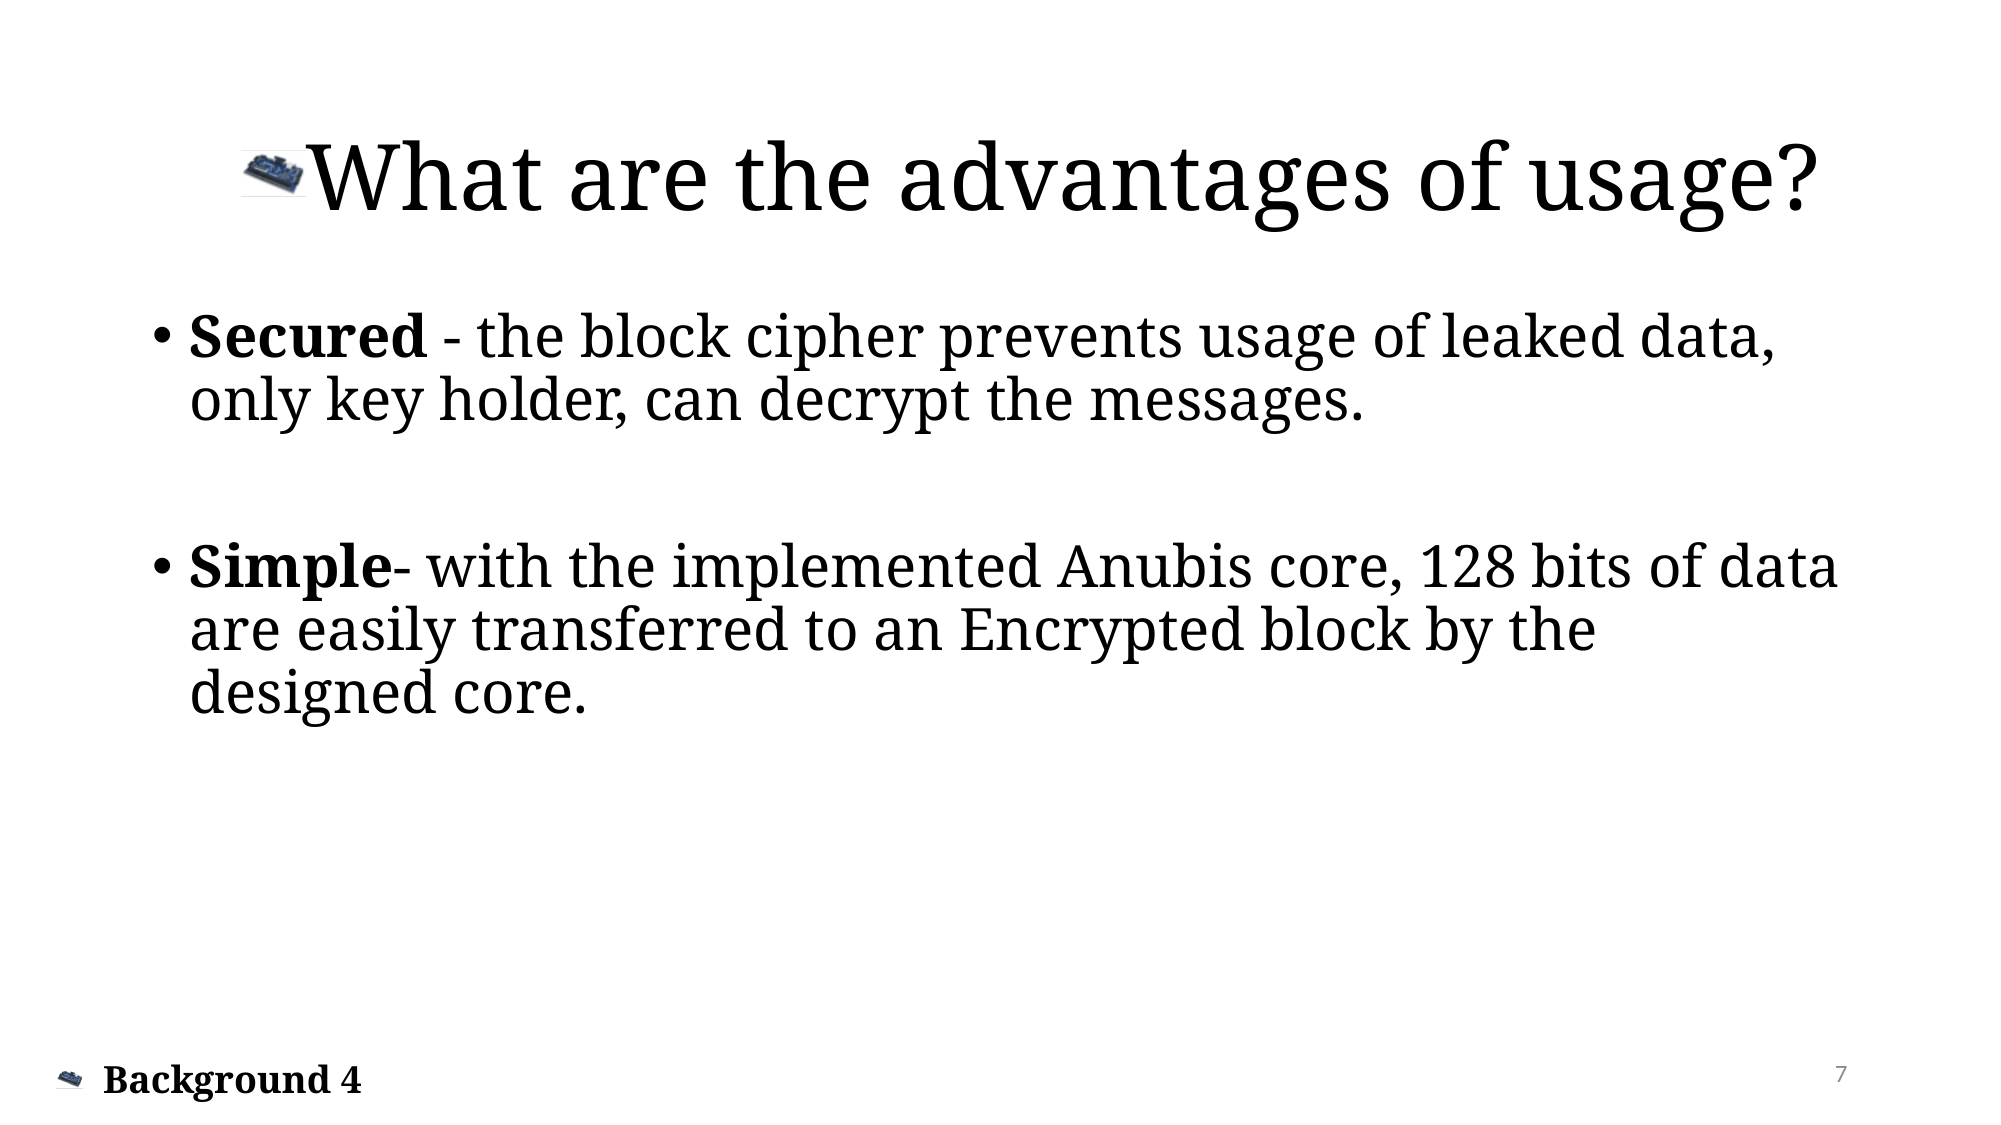

What are the advantages of usage?
Secured - the block cipher prevents usage of leaked data, only key holder, can decrypt the messages.

Simple- with the implemented Anubis core, 128 bits of data are easily transferred to an Encrypted block by the designed core.

Background 4
7